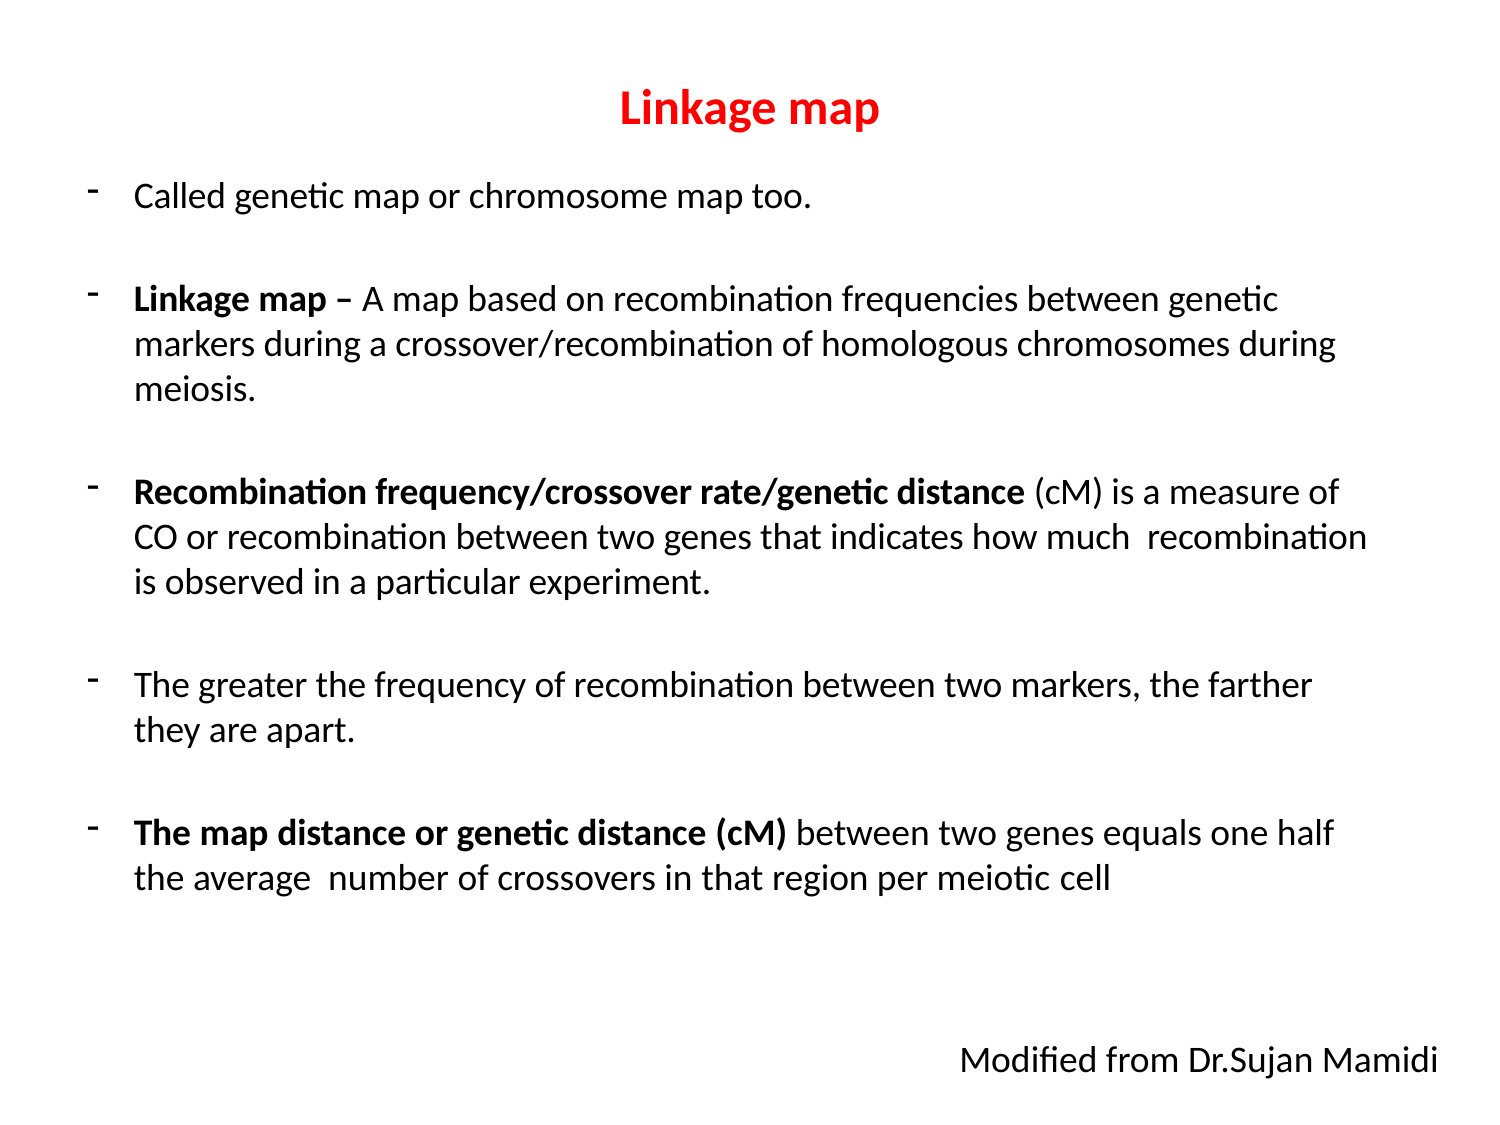

Linkage map
Called genetic map or chromosome map too.

Linkage map – A map based on recombination frequencies between genetic markers during a crossover/recombination of homologous chromosomes during meiosis.

Recombination frequency/crossover rate/genetic distance (cM) is a measure of CO or recombination between two genes that indicates how much  recombination is observed in a particular experiment.

The greater the frequency of recombination between two markers, the farther they are apart.

The map distance or genetic distance (cM) between two genes equals one half the average  number of crossovers in that region per meiotic cell

Modified from Dr.Sujan Mamidi